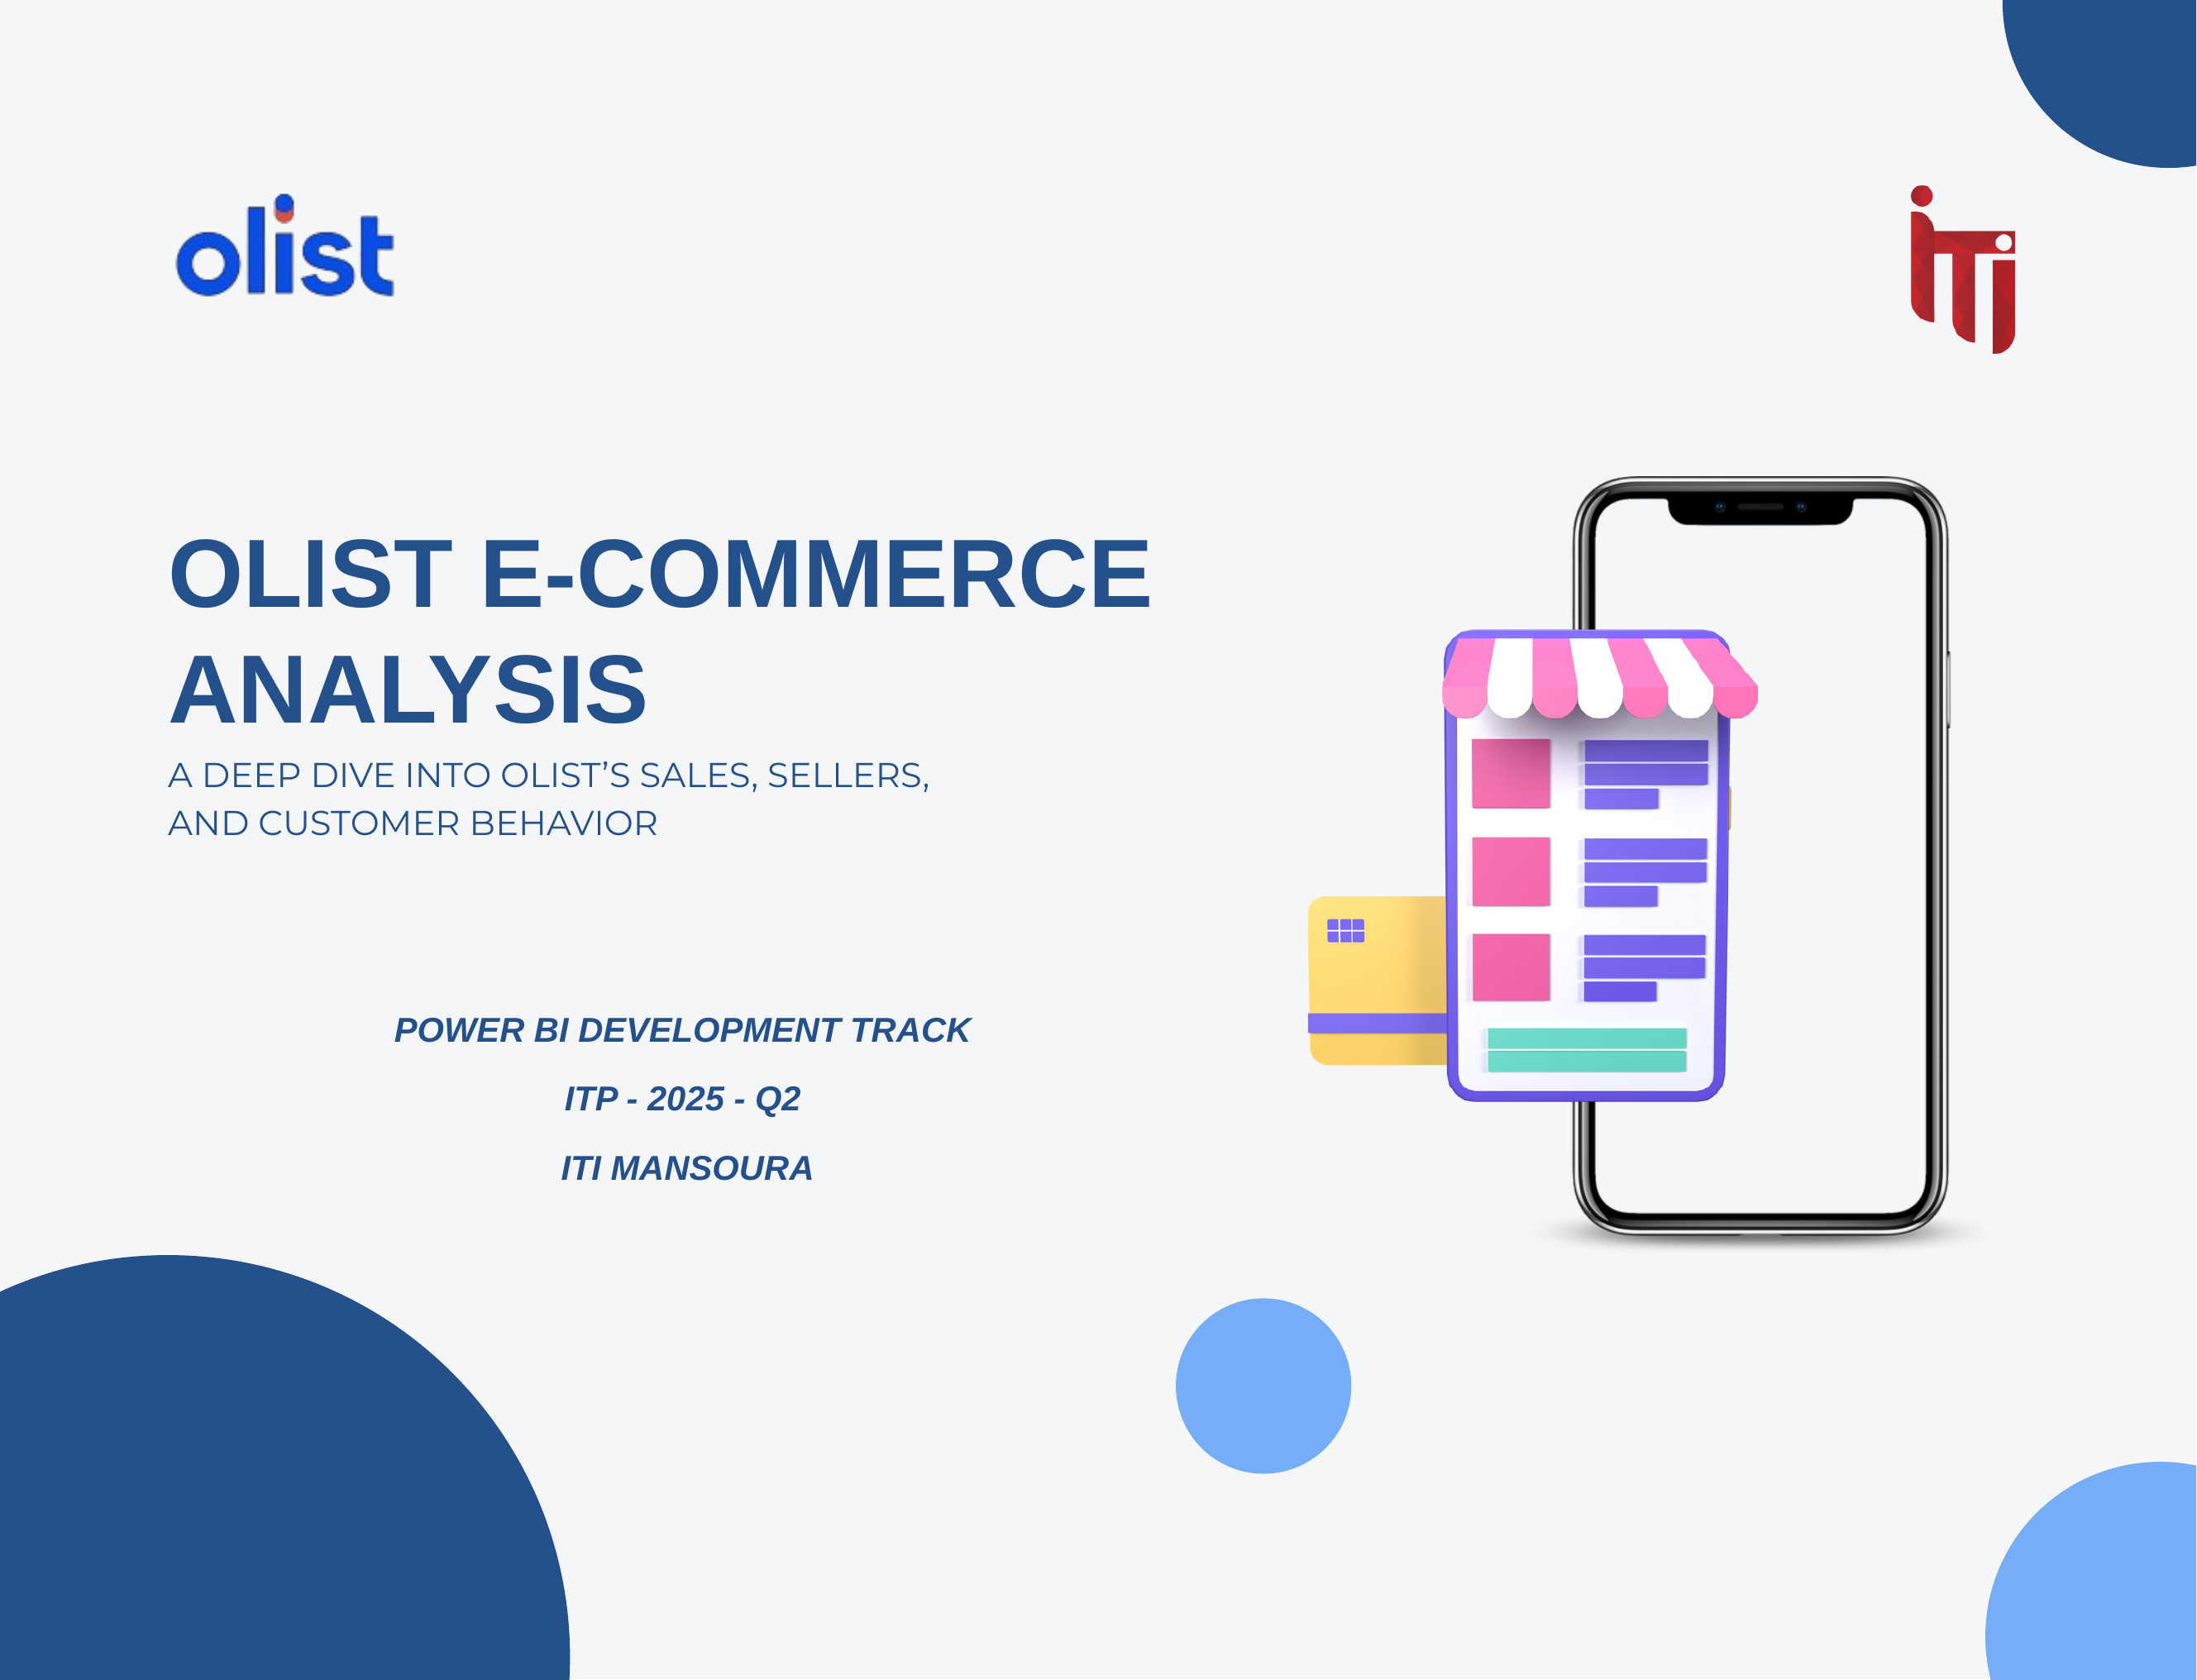

OLIST E-COMMERCE
ANALYSIS

A DEEP DIVE INTO OLIST’S SALES, SELLERS,
AND CUSTOMER BEHAVIOR
POWER BI DEVELOPMENT TRACK
ITP - 2025 - Q2
ITI MANSOURA